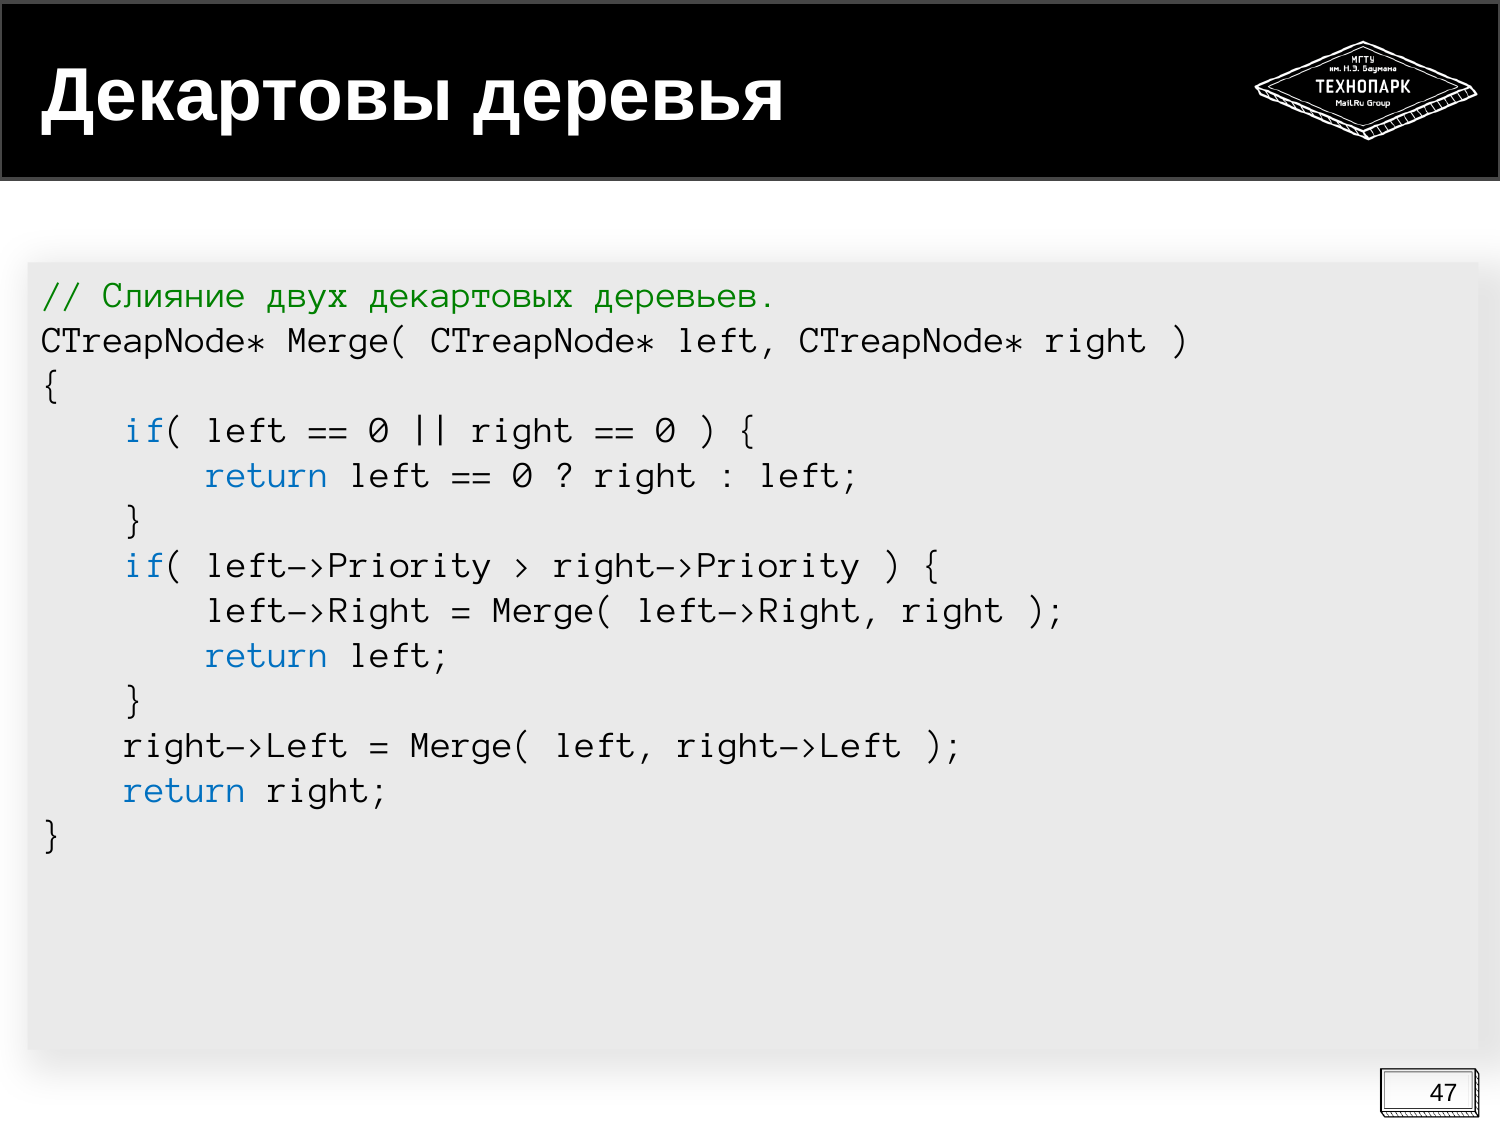

# Декартовы деревья
// Слияние двух декартовых деревьев.
CTreapNode* Merge( CTreapNode* left, CTreapNode* right )
{
    if( left == 0 || right == 0 ) {
        return left == 0 ? right : left;
    }
    if( left->Priority > right->Priority ) {
        left->Right = Merge( left->Right, right );
        return left;
    }
    right->Left = Merge( left, right->Left );
    return right;
}
47